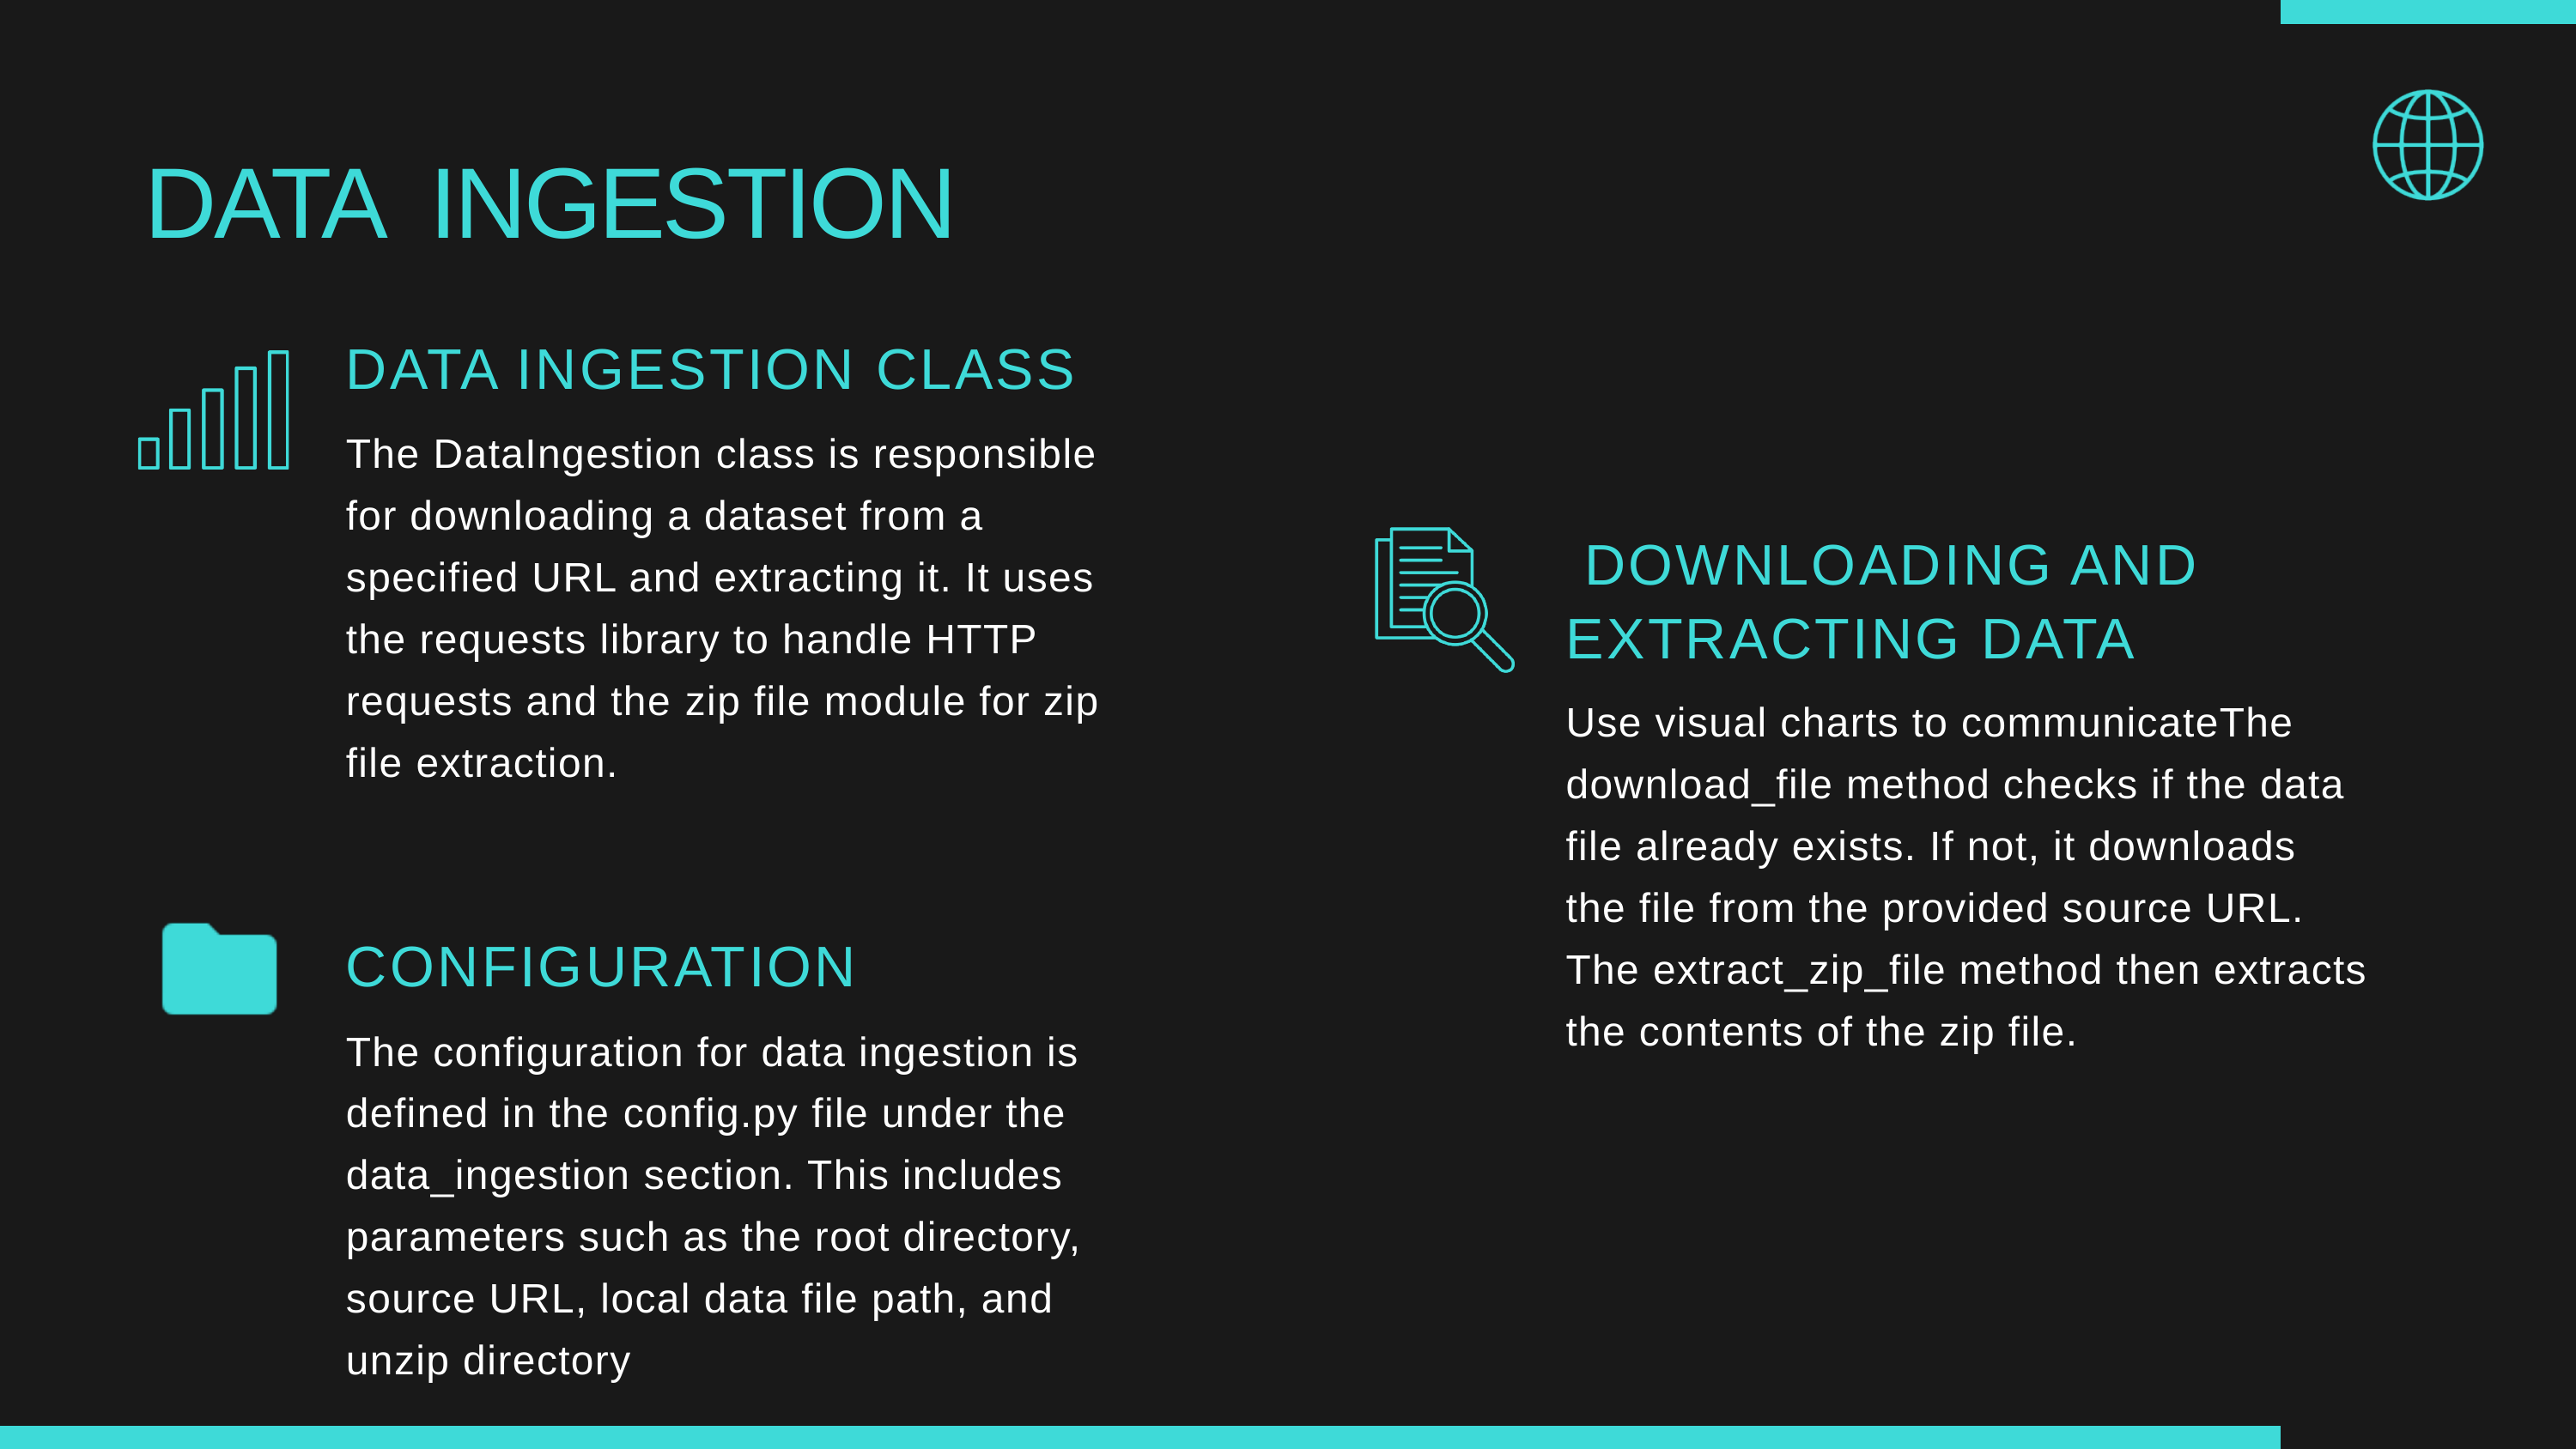

DATA  INGESTION
DATA INGESTION CLASS
The DataIngestion class is responsible for downloading a dataset from a specified URL and extracting it. It uses the requests library to handle HTTP requests and the zip file module for zip file extraction.

 DOWNLOADING AND EXTRACTING DATA
Use visual charts to communicateThe download_file method checks if the data file already exists. If not, it downloads the file from the provided source URL. The extract_zip_file method then extracts the contents of the zip file.

CONFIGURATION
The configuration for data ingestion is defined in the config.py file under the data_ingestion section. This includes parameters such as the root directory, source URL, local data file path, and unzip directory